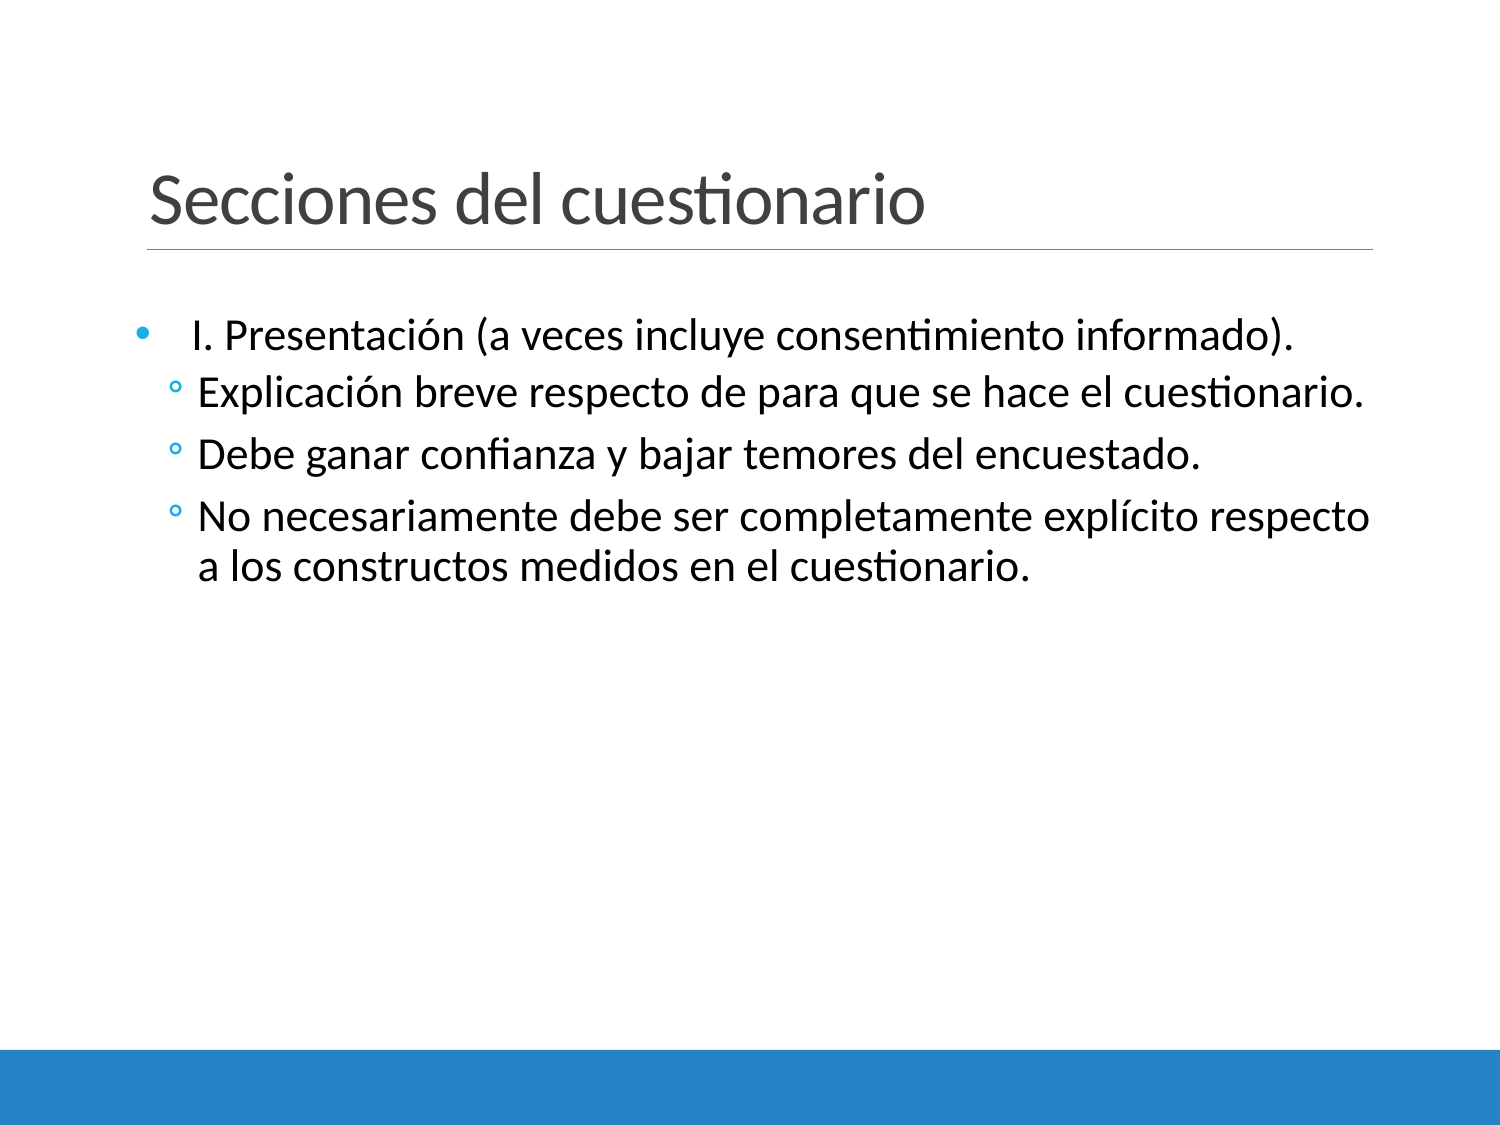

# Secciones del cuestionario
I. Presentación (a veces incluye consentimiento informado).
Explicación breve respecto de para que se hace el cuestionario.
Debe ganar confianza y bajar temores del encuestado.
No necesariamente debe ser completamente explícito respecto a los constructos medidos en el cuestionario.